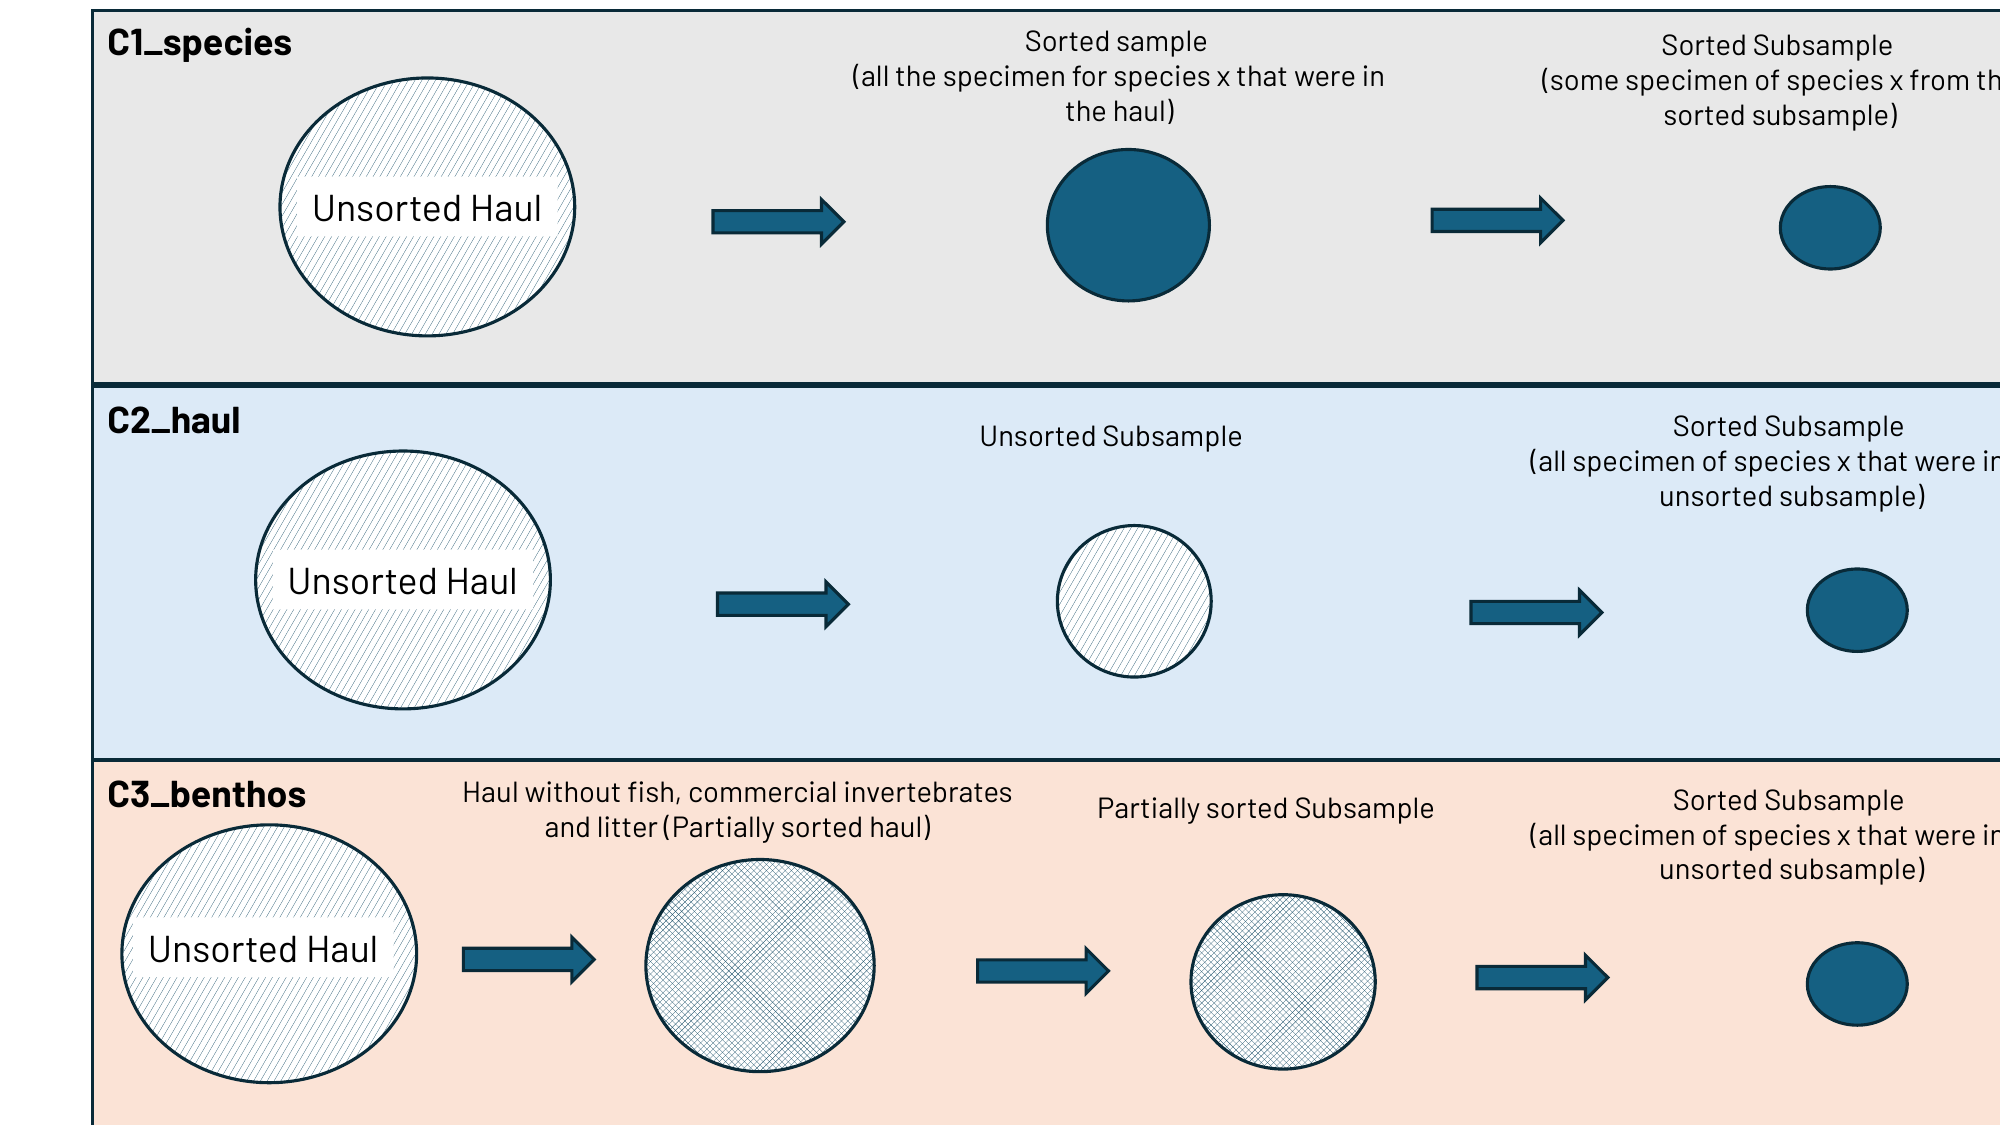

C1_species

Sorted sample
(all the specimen for species x that were in the haul)
Sorted Subsample
(some specimen of species x from the sorted subsample)

Unsorted Haul

C2_haul
Sorted Subsample
(all specimen of species x that were in the unsorted subsample)
Unsorted Subsample

Unsorted Haul

C3_benthos
Haul without fish, commercial invertebrates and litter (Partially sorted haul)
Sorted Subsample
(all specimen of species x that were in the unsorted subsample)
Partially sorted Subsample

Unsorted Haul

C4_multiple
Sorted subsamples
(divide the partially sorted subsample by species)
Sorted sub-subsamples
(some specimens from each sorted subsample)
Partially sorted sample
(all the specimens of more than one species)
Partially sorted subsample
(some specimens of more than one species from the partially sorted sample)

Unsorted Haul